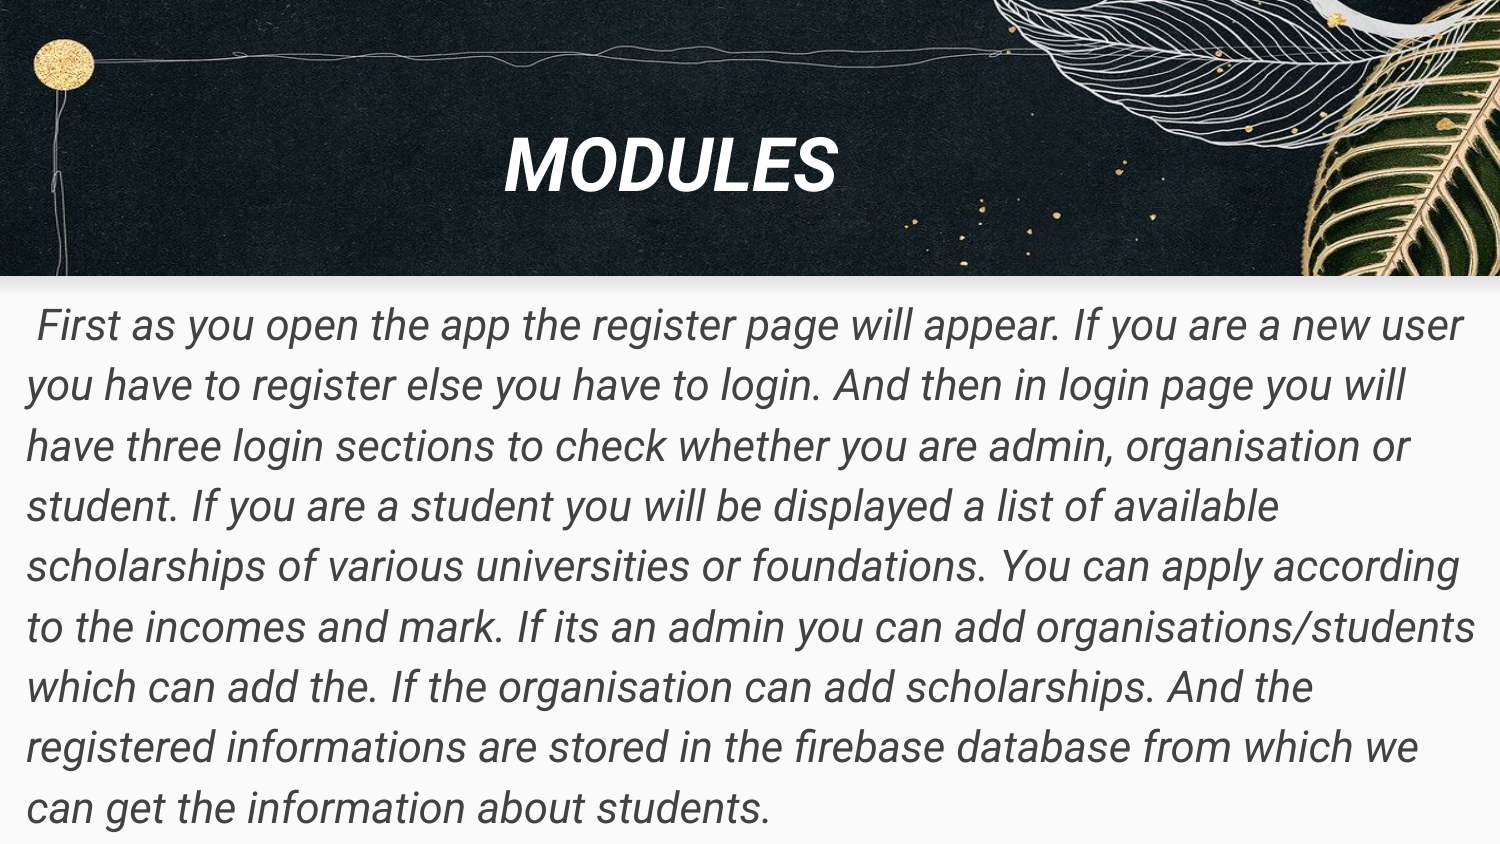

# MODULES
 First as you open the app the register page will appear. If you are a new user you have to register else you have to login. And then in login page you will have three login sections to check whether you are admin, organisation or student. If you are a student you will be displayed a list of available scholarships of various universities or foundations. You can apply according to the incomes and mark. If its an admin you can add organisations/students which can add the. If the organisation can add scholarships. And the registered informations are stored in the firebase database from which we can get the information about students.